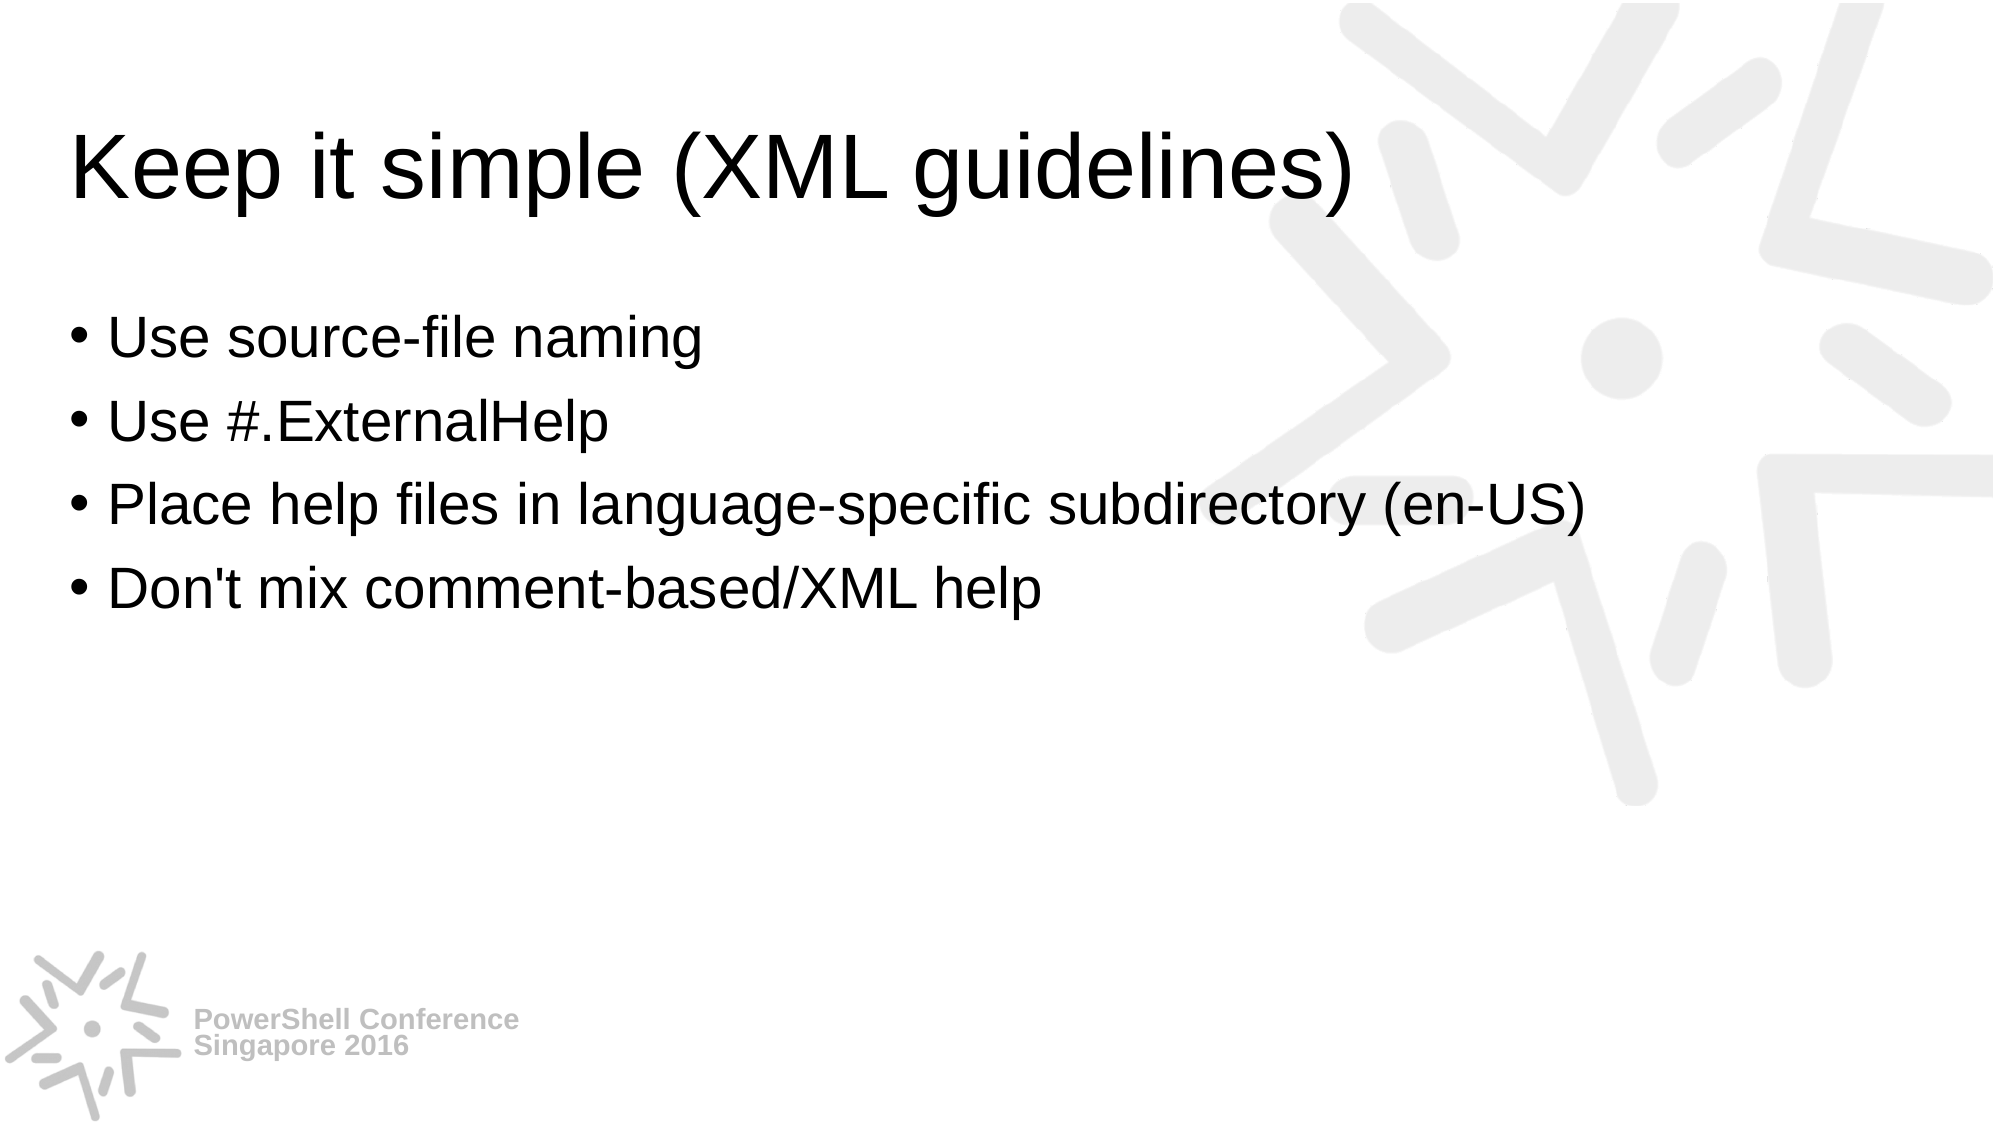

# Keep it simple (XML guidelines)
Use source-file naming
Use #.ExternalHelp
Place help files in language-specific subdirectory (en-US)
Don't mix comment-based/XML help